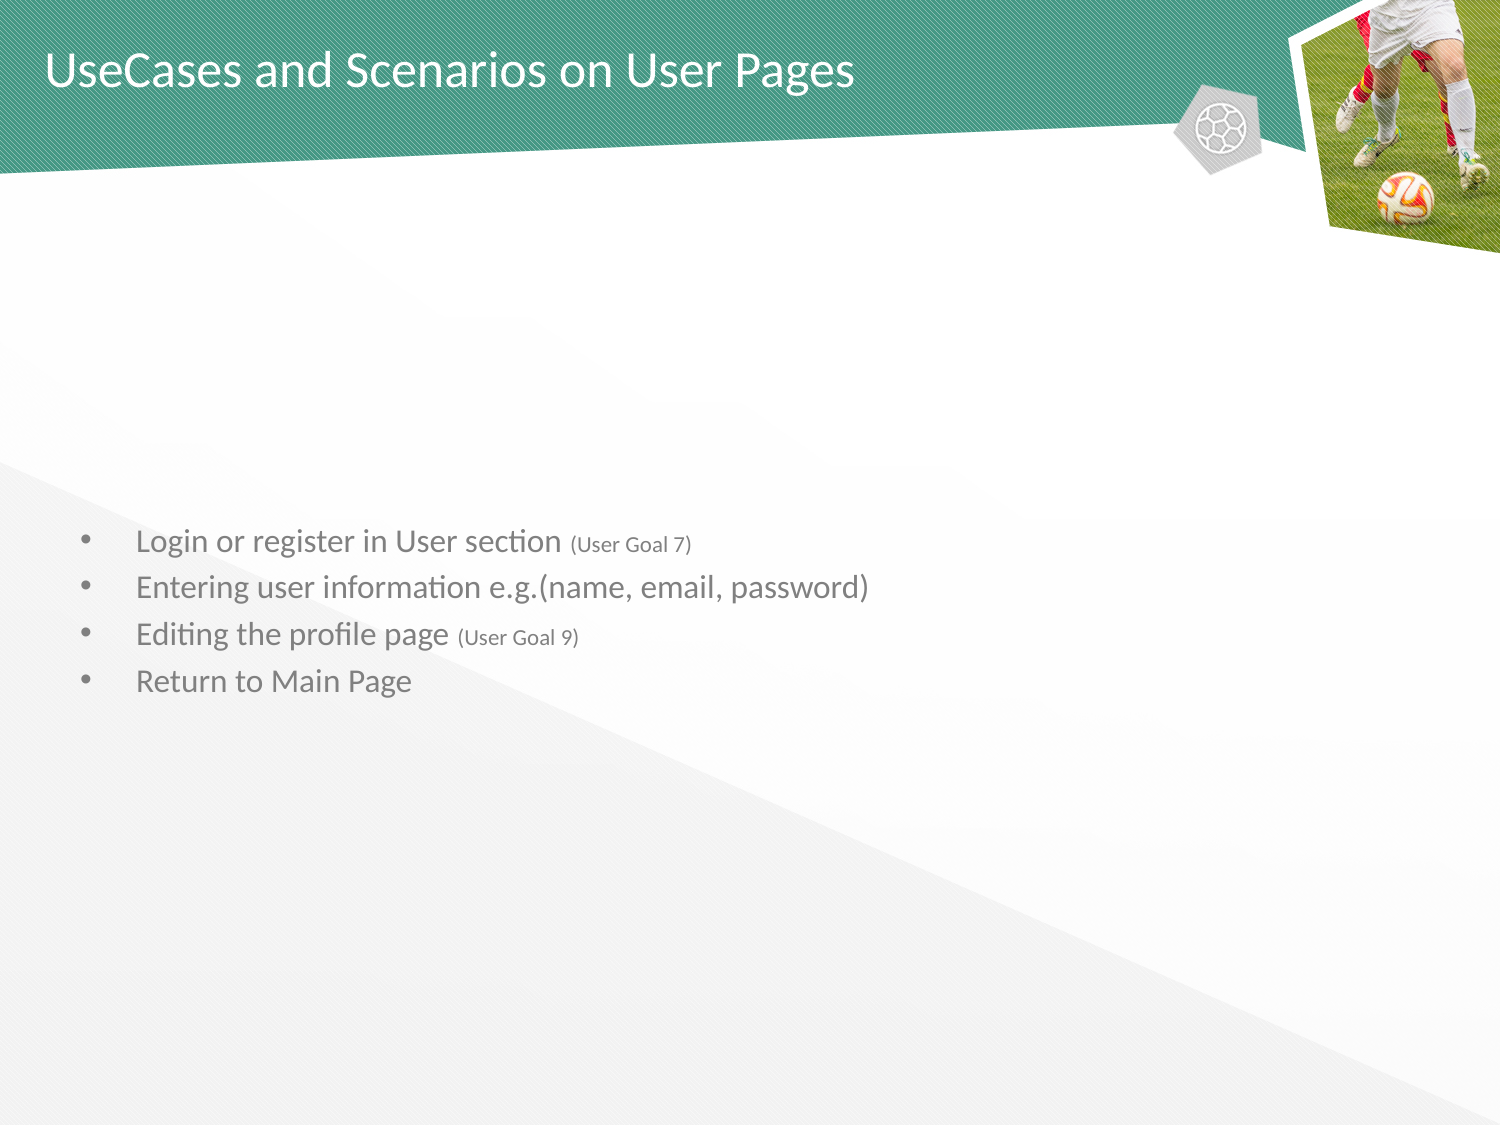

# UseCases and Scenarios on User Pages
Login or register in User section (User Goal 7)
Entering user information e.g.(name, email, password)
Editing the profile page (User Goal 9)
Return to Main Page